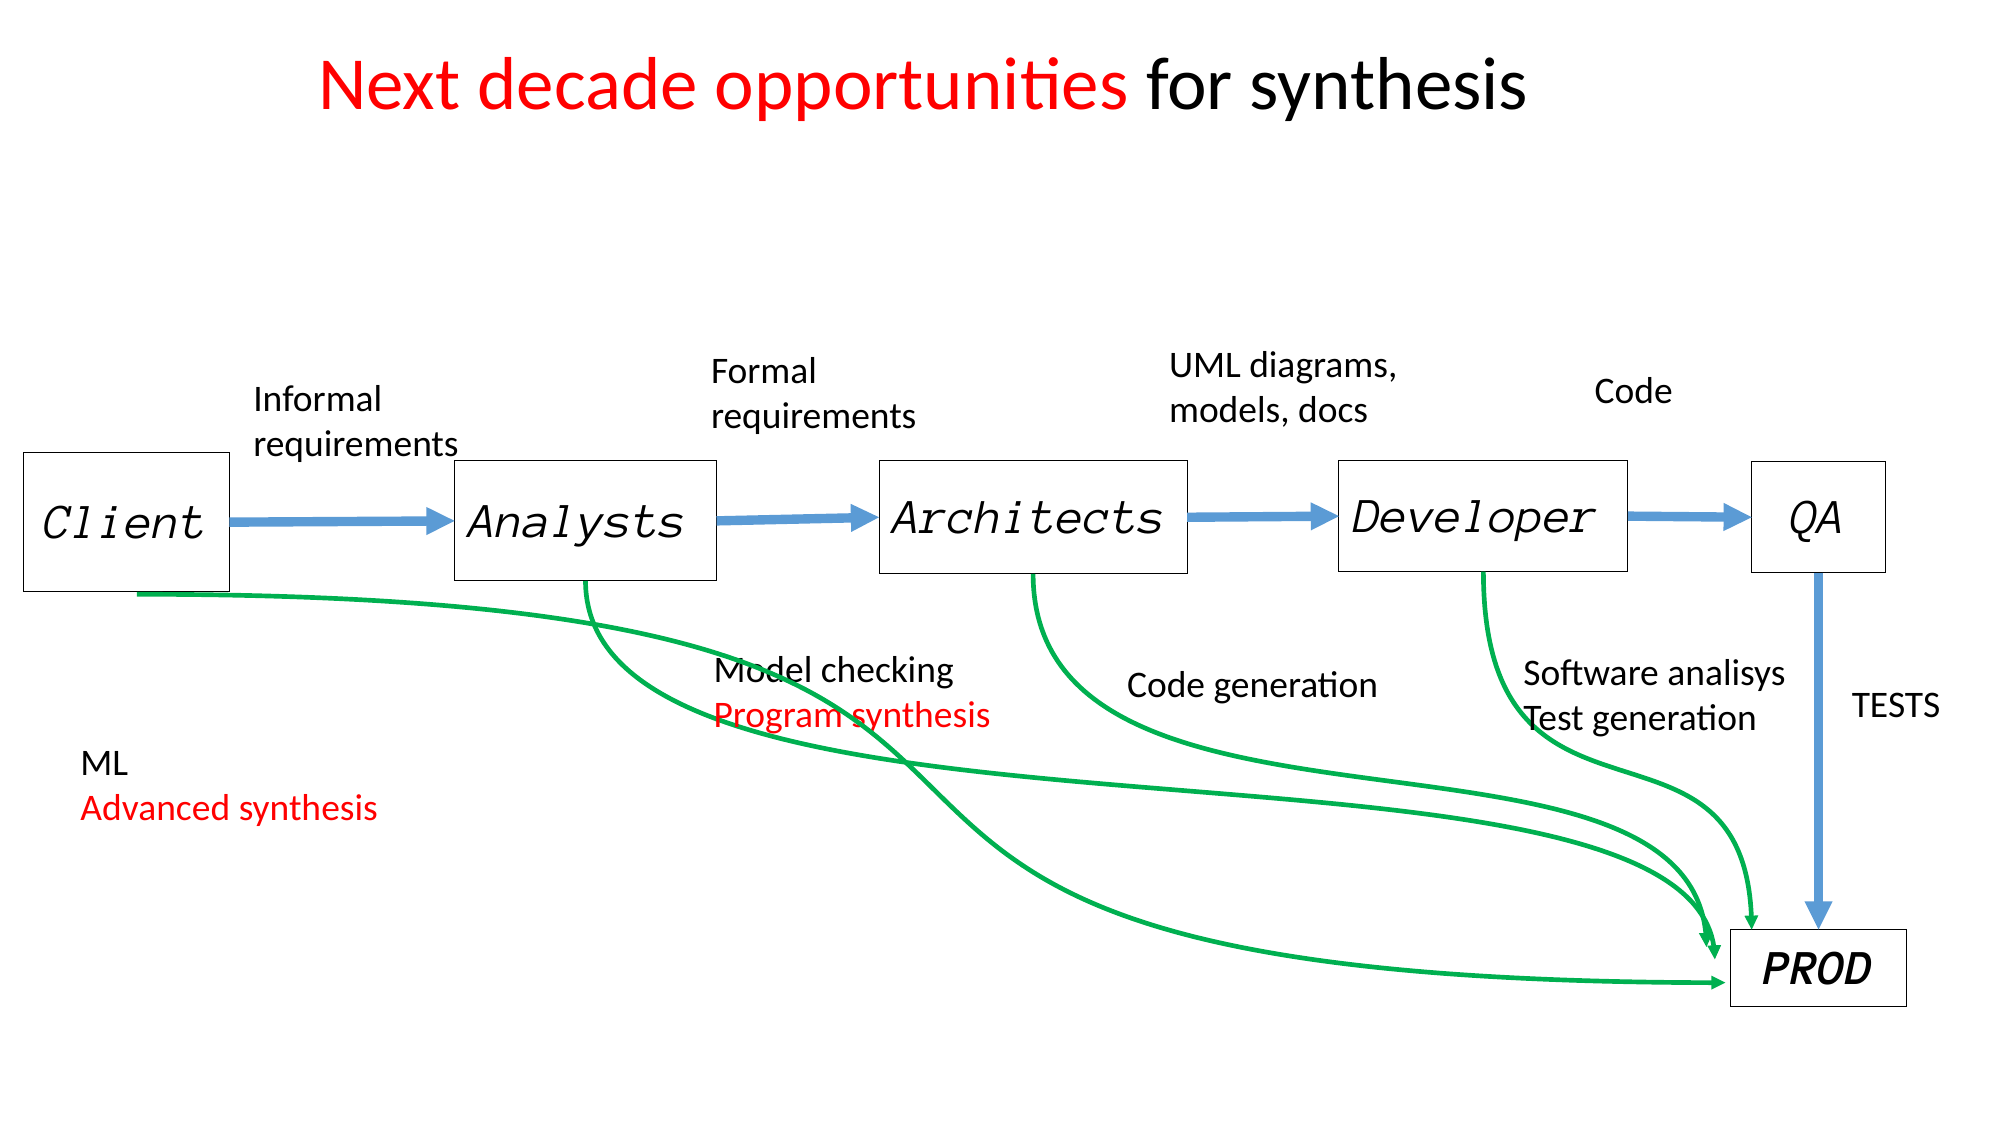

Next decade opportunities for synthesis
UML diagrams,
models, docs
Formal
requirements
Code
Informal
requirements
Client
Analysts
Architects
Developer
QA
Model checking
Program synthesis
Software analisys
Test generation
Code generation
TESTS
ML
Advanced synthesis
PROD